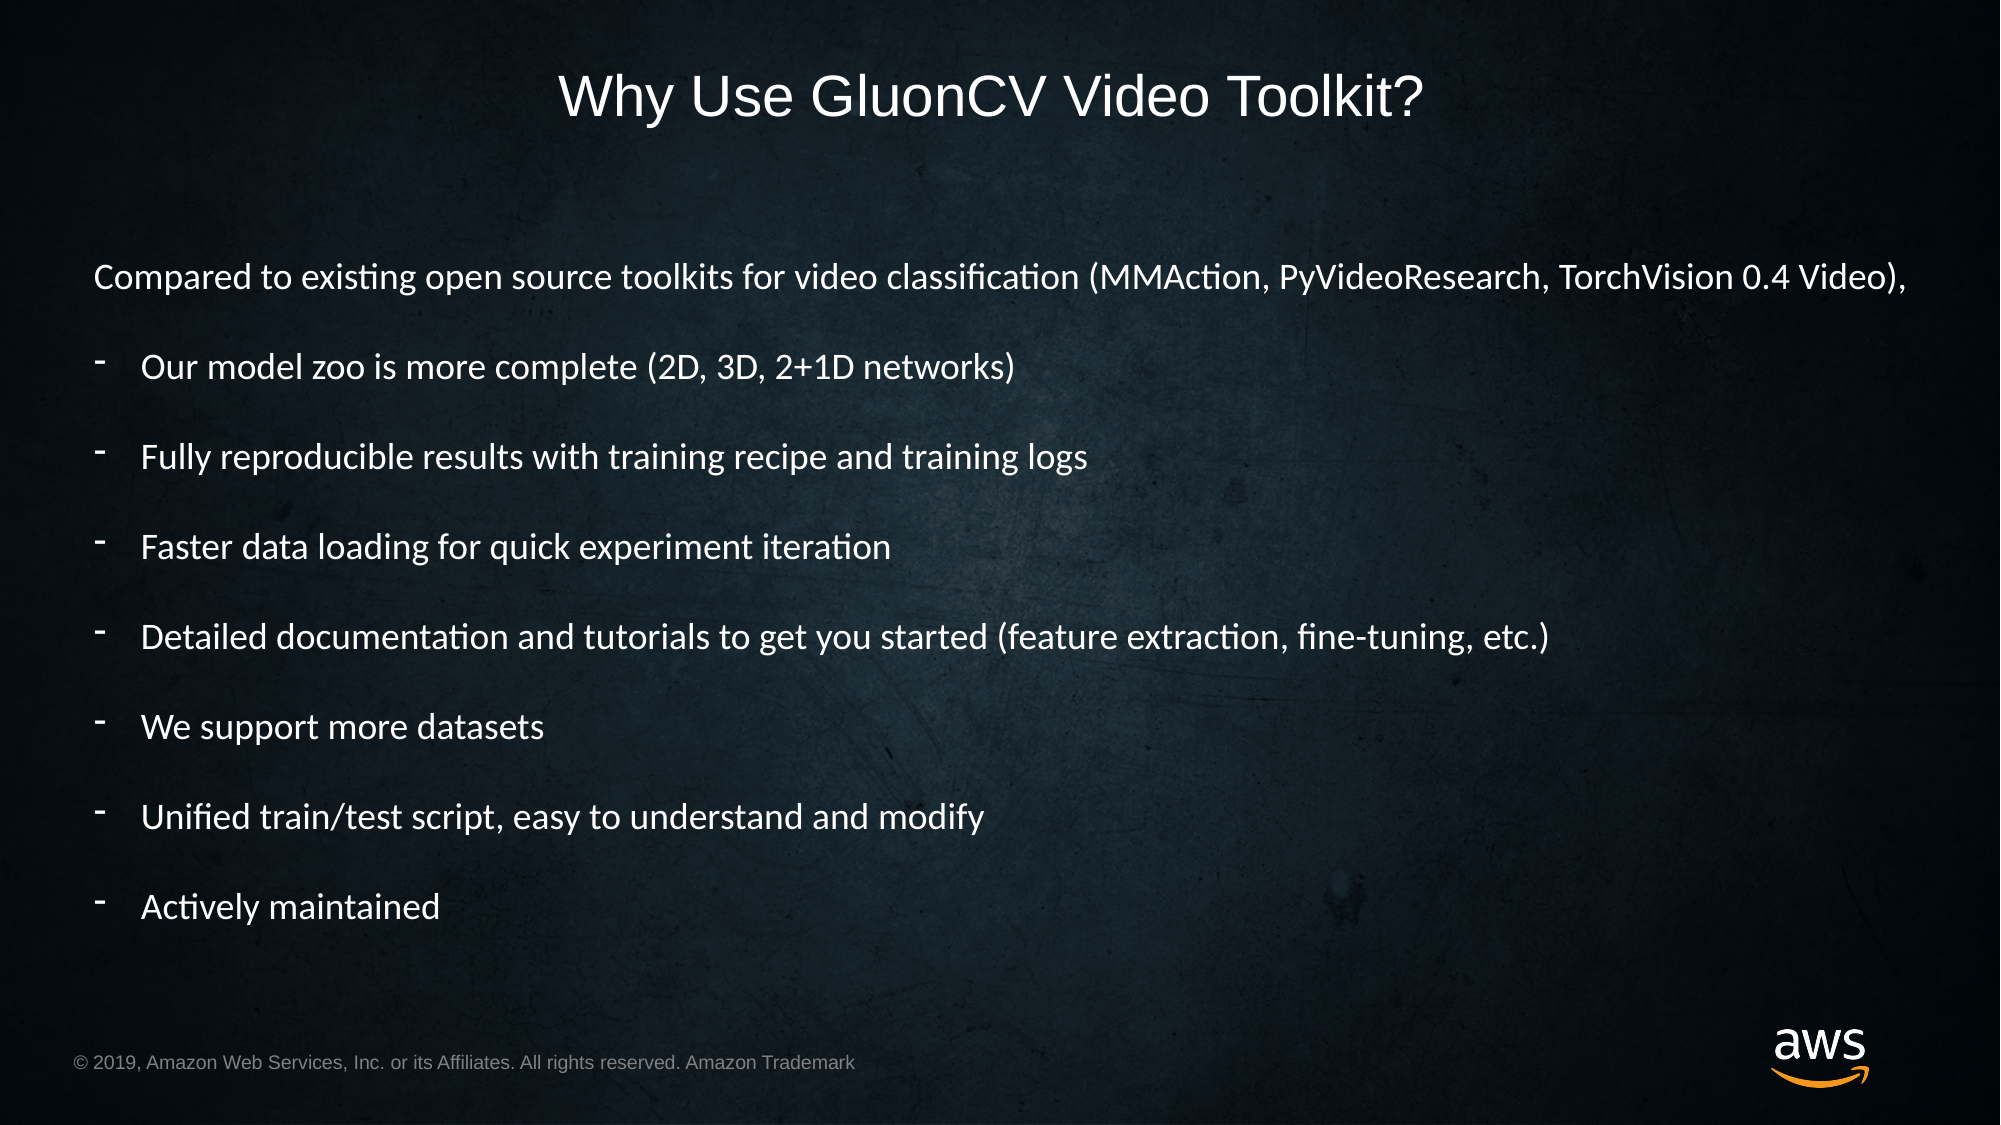

Why Use GluonCV Video Toolkit?
Compared to existing open source toolkits for video classification (MMAction, PyVideoResearch, TorchVision 0.4 Video),

Our model zoo is more complete (2D, 3D, 2+1D networks)

Fully reproducible results with training recipe and training logs

Faster data loading for quick experiment iteration

Detailed documentation and tutorials to get you started (feature extraction, fine-tuning, etc.)

We support more datasets

Unified train/test script, easy to understand and modify

Actively maintained